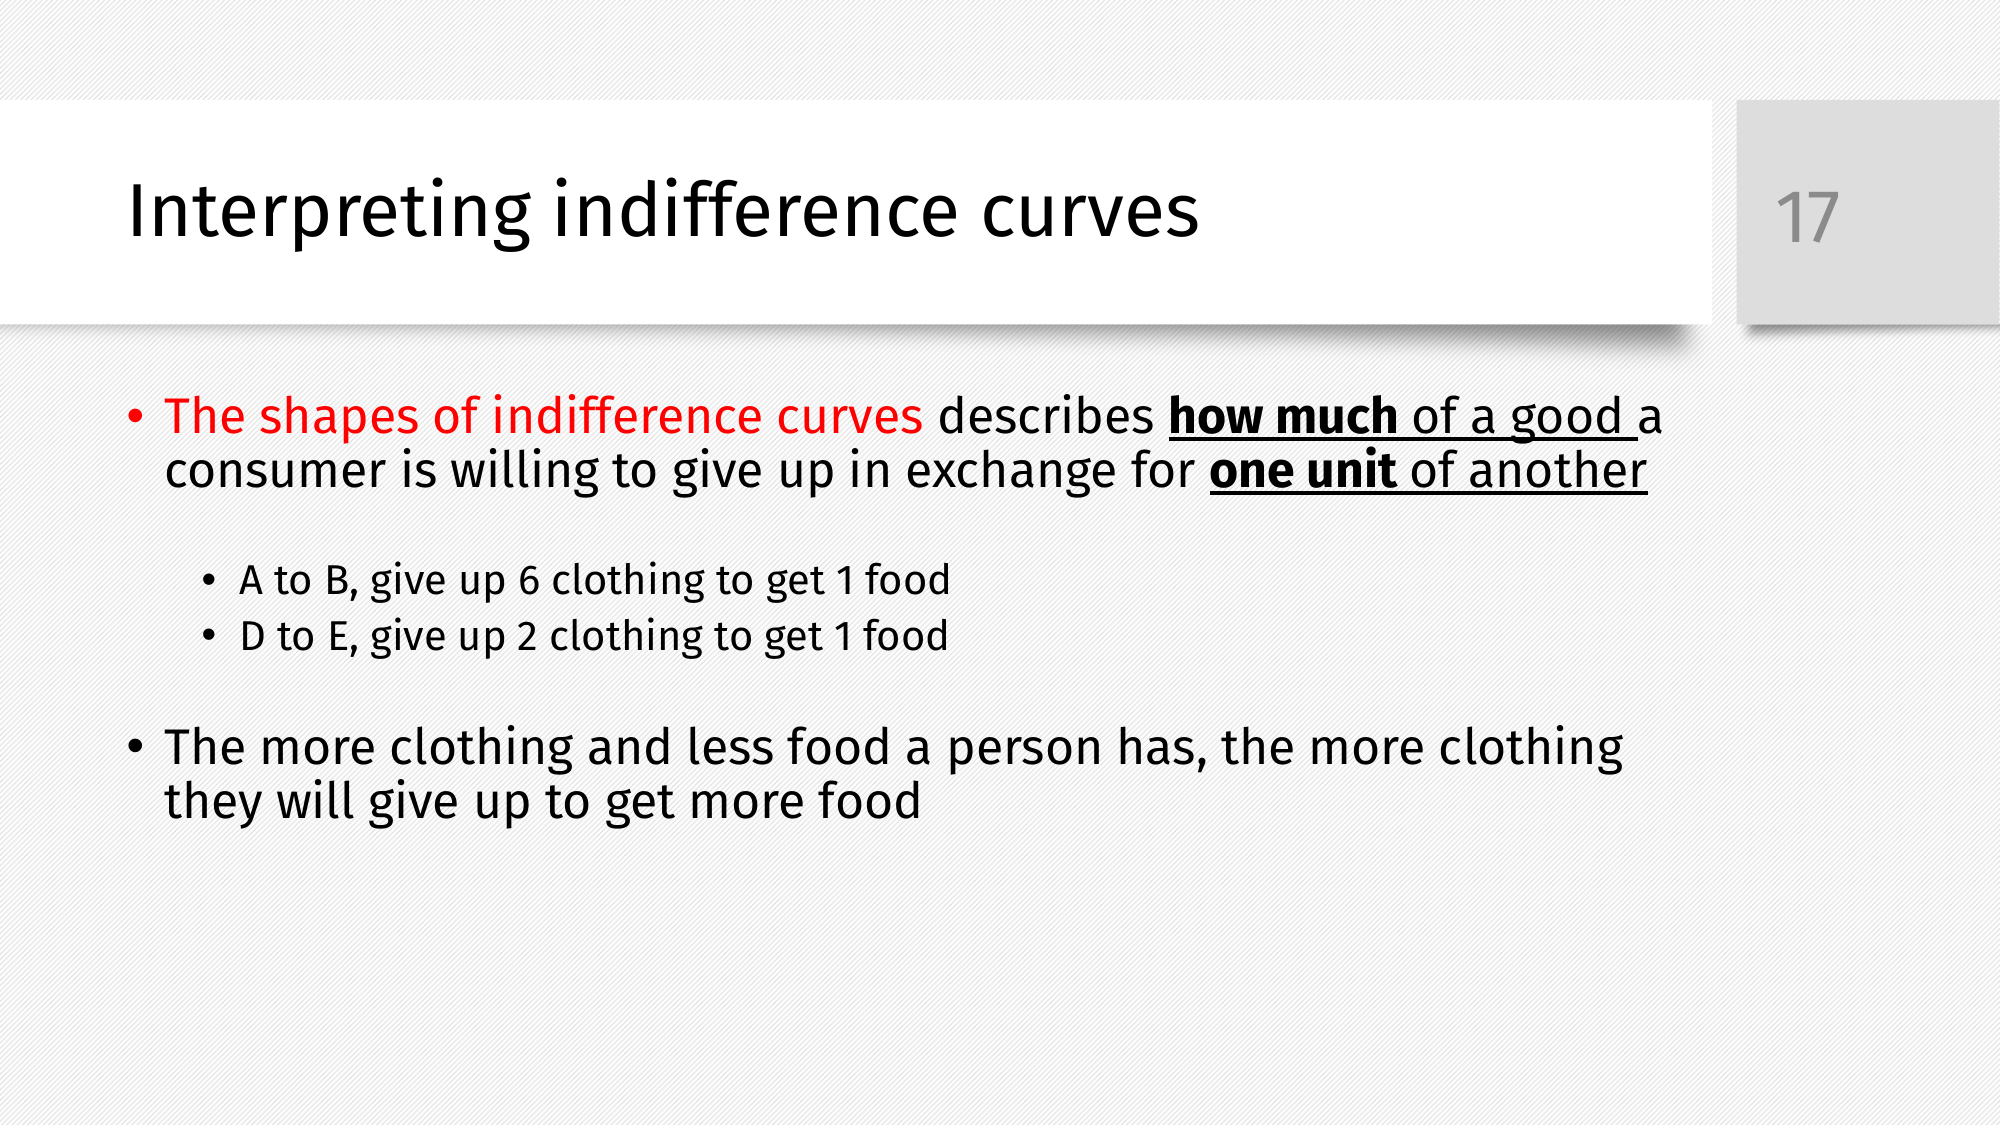

17
# Interpreting indifference curves
The shapes of indifference curves describes how much of a good a consumer is willing to give up in exchange for one unit of another

A to B, give up 6 clothing to get 1 food
D to E, give up 2 clothing to get 1 food

The more clothing and less food a person has, the more clothing they will give up to get more food